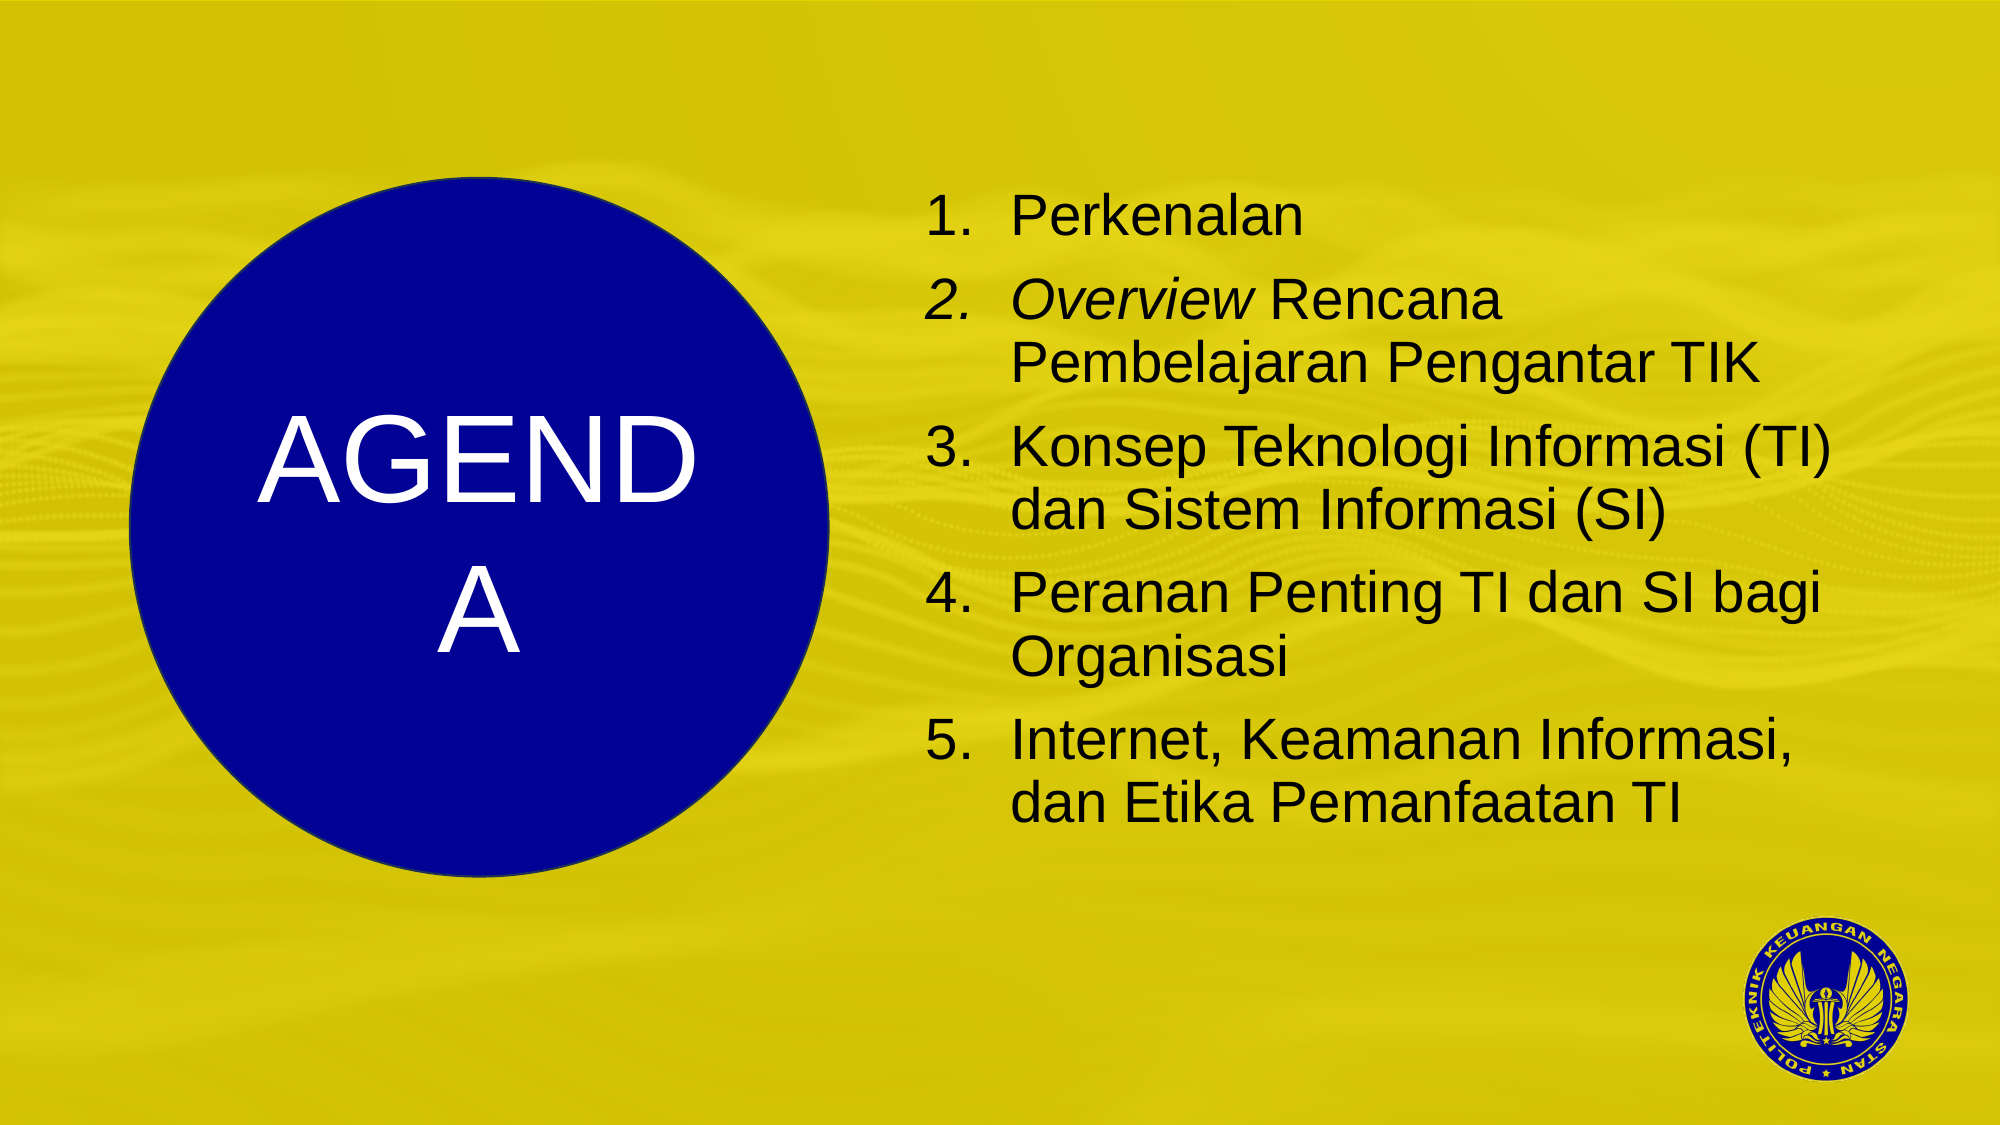

Perkenalan
Overview Rencana Pembelajaran Pengantar TIK
Konsep Teknologi Informasi (TI) dan Sistem Informasi (SI)
Peranan Penting TI dan SI bagi Organisasi
Internet, Keamanan Informasi, dan Etika Pemanfaatan TI